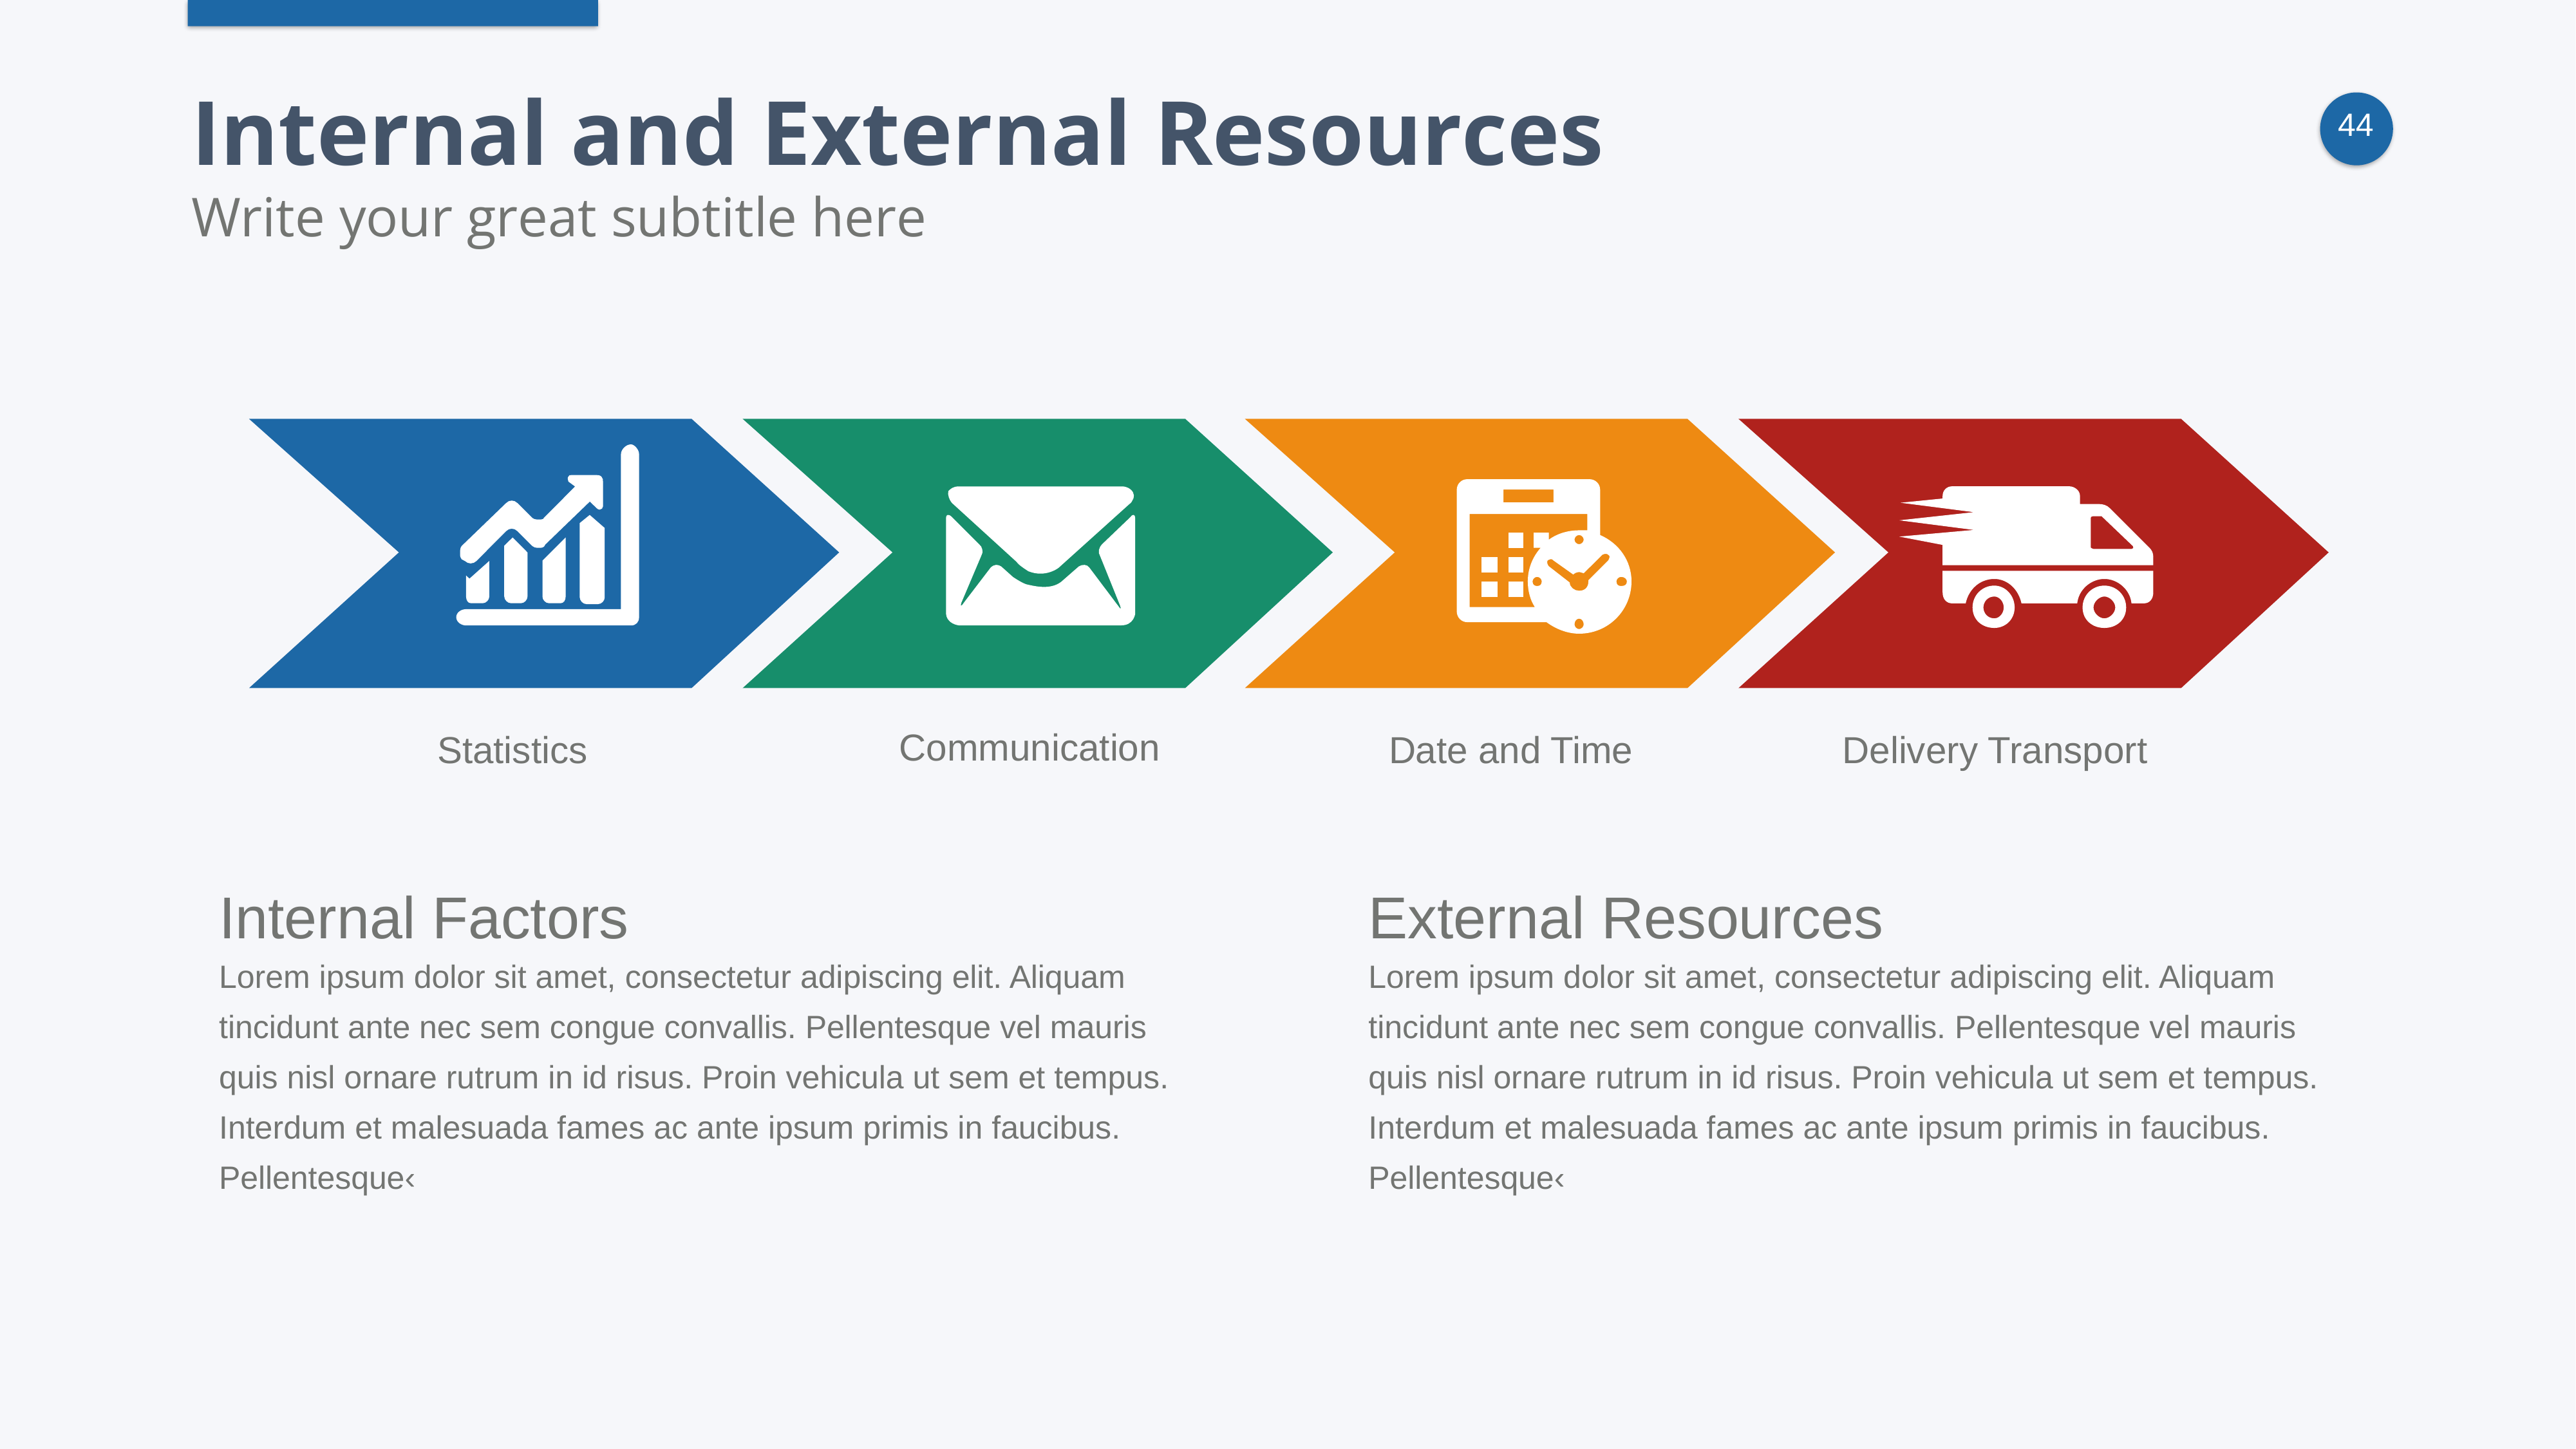

Internal and External Resources
Write your great subtitle here

Communication
Statistics
Date and Time
Delivery Transport
Internal Factors
Lorem ipsum dolor sit amet, consectetur adipiscing elit. Aliquam tincidunt ante nec sem congue convallis. Pellentesque vel mauris quis nisl ornare rutrum in id risus. Proin vehicula ut sem et tempus. Interdum et malesuada fames ac ante ipsum primis in faucibus. Pellentesque‹
External Resources
Lorem ipsum dolor sit amet, consectetur adipiscing elit. Aliquam tincidunt ante nec sem congue convallis. Pellentesque vel mauris quis nisl ornare rutrum in id risus. Proin vehicula ut sem et tempus. Interdum et malesuada fames ac ante ipsum primis in faucibus. Pellentesque‹